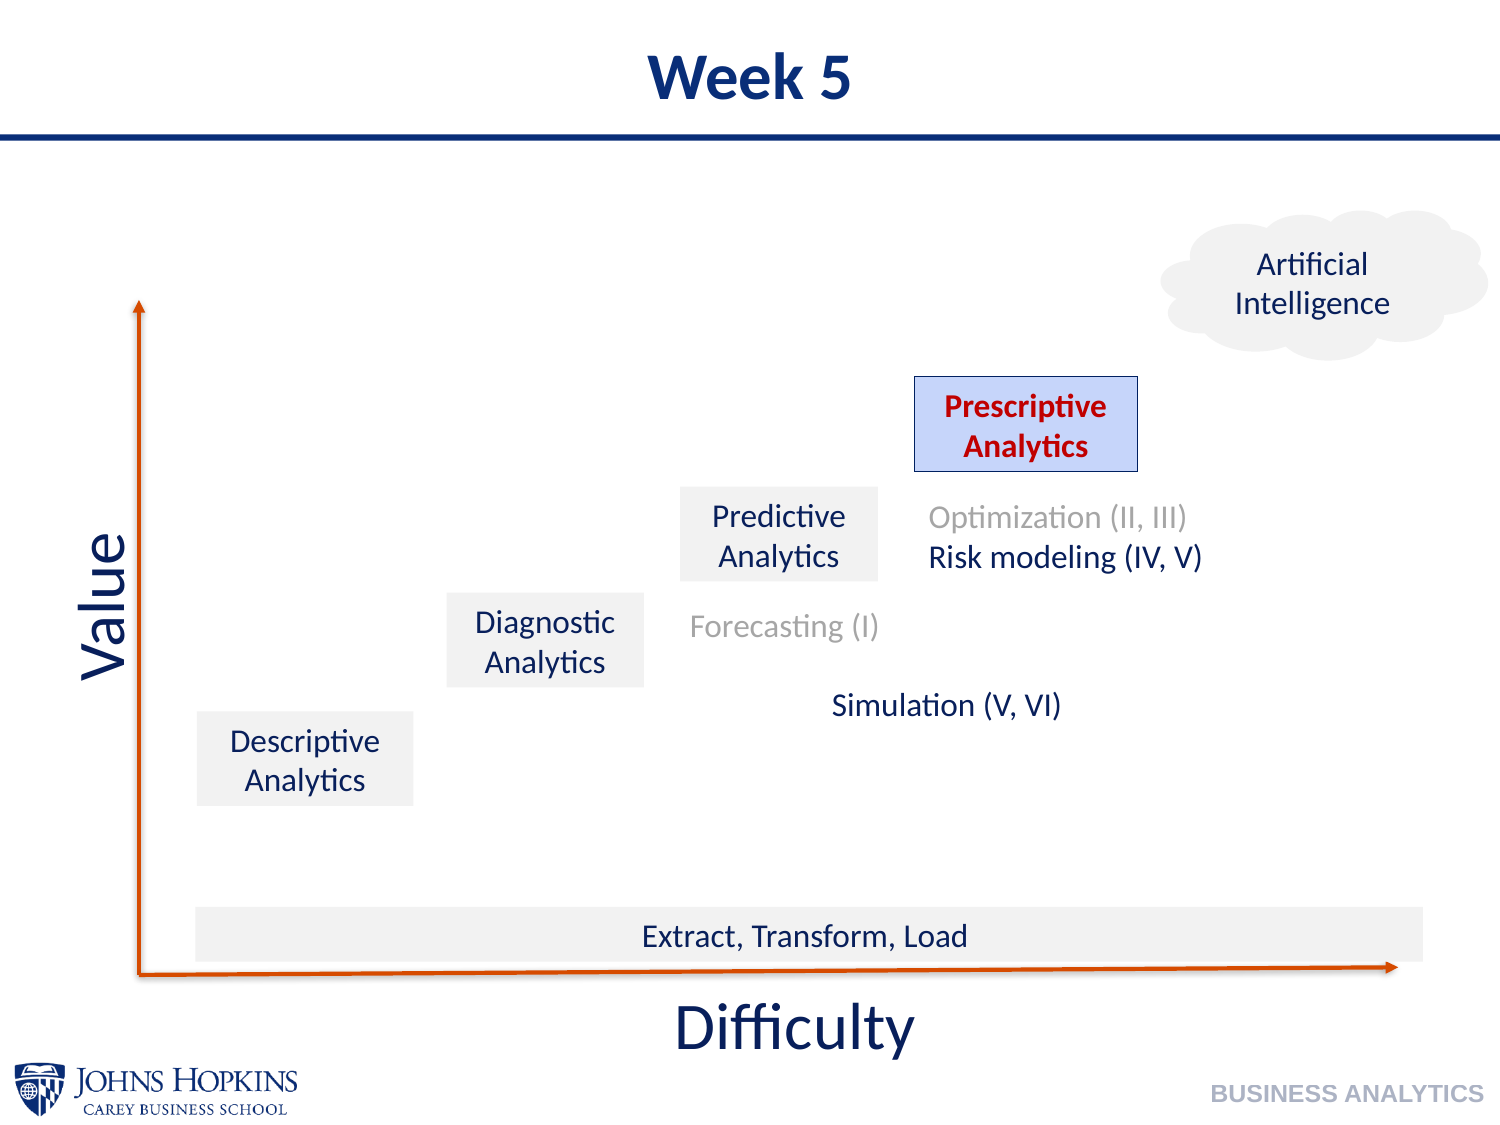

# Week 5
Artificial Intelligence
Prescriptive Analytics
Predictive Analytics
Optimization (II, III)
Risk modeling (IV, V)
Value
Diagnostic Analytics
Forecasting (I)
Simulation (V, VI)
Descriptive Analytics
Extract, Transform, Load
Difficulty